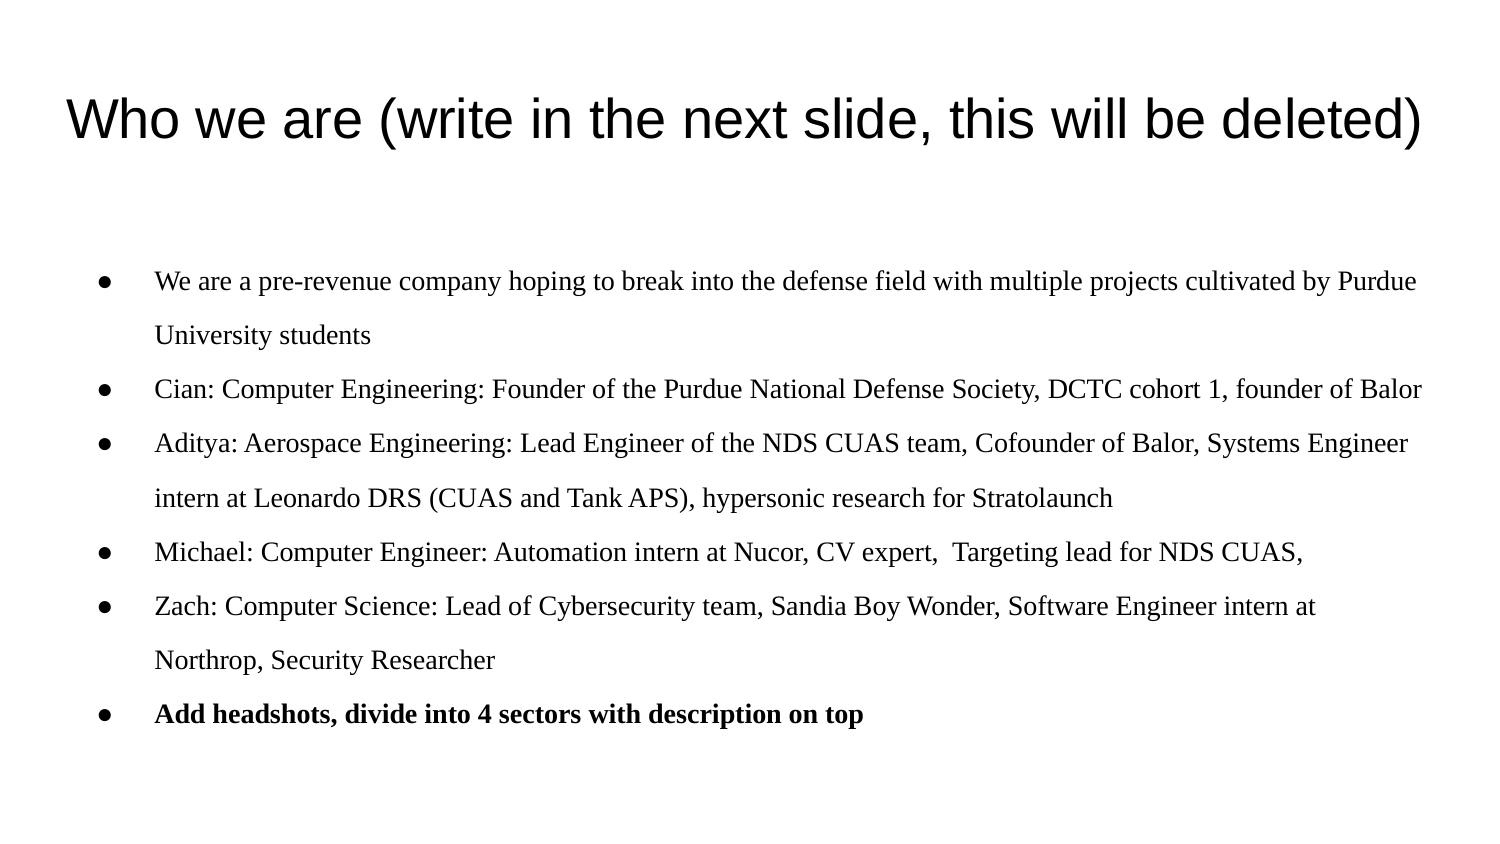

# Who we are (write in the next slide, this will be deleted)

We are a pre-revenue company hoping to break into the defense field with multiple projects cultivated by Purdue University students
Cian: Computer Engineering: Founder of the Purdue National Defense Society, DCTC cohort 1, founder of Balor
Aditya: Aerospace Engineering: Lead Engineer of the NDS CUAS team, Cofounder of Balor, Systems Engineer intern at Leonardo DRS (CUAS and Tank APS), hypersonic research for Stratolaunch
Michael: Computer Engineer: Automation intern at Nucor, CV expert,  Targeting lead for NDS CUAS,
Zach: Computer Science: Lead of Cybersecurity team, Sandia Boy Wonder, Software Engineer intern at Northrop, Security Researcher
Add headshots, divide into 4 sectors with description on top